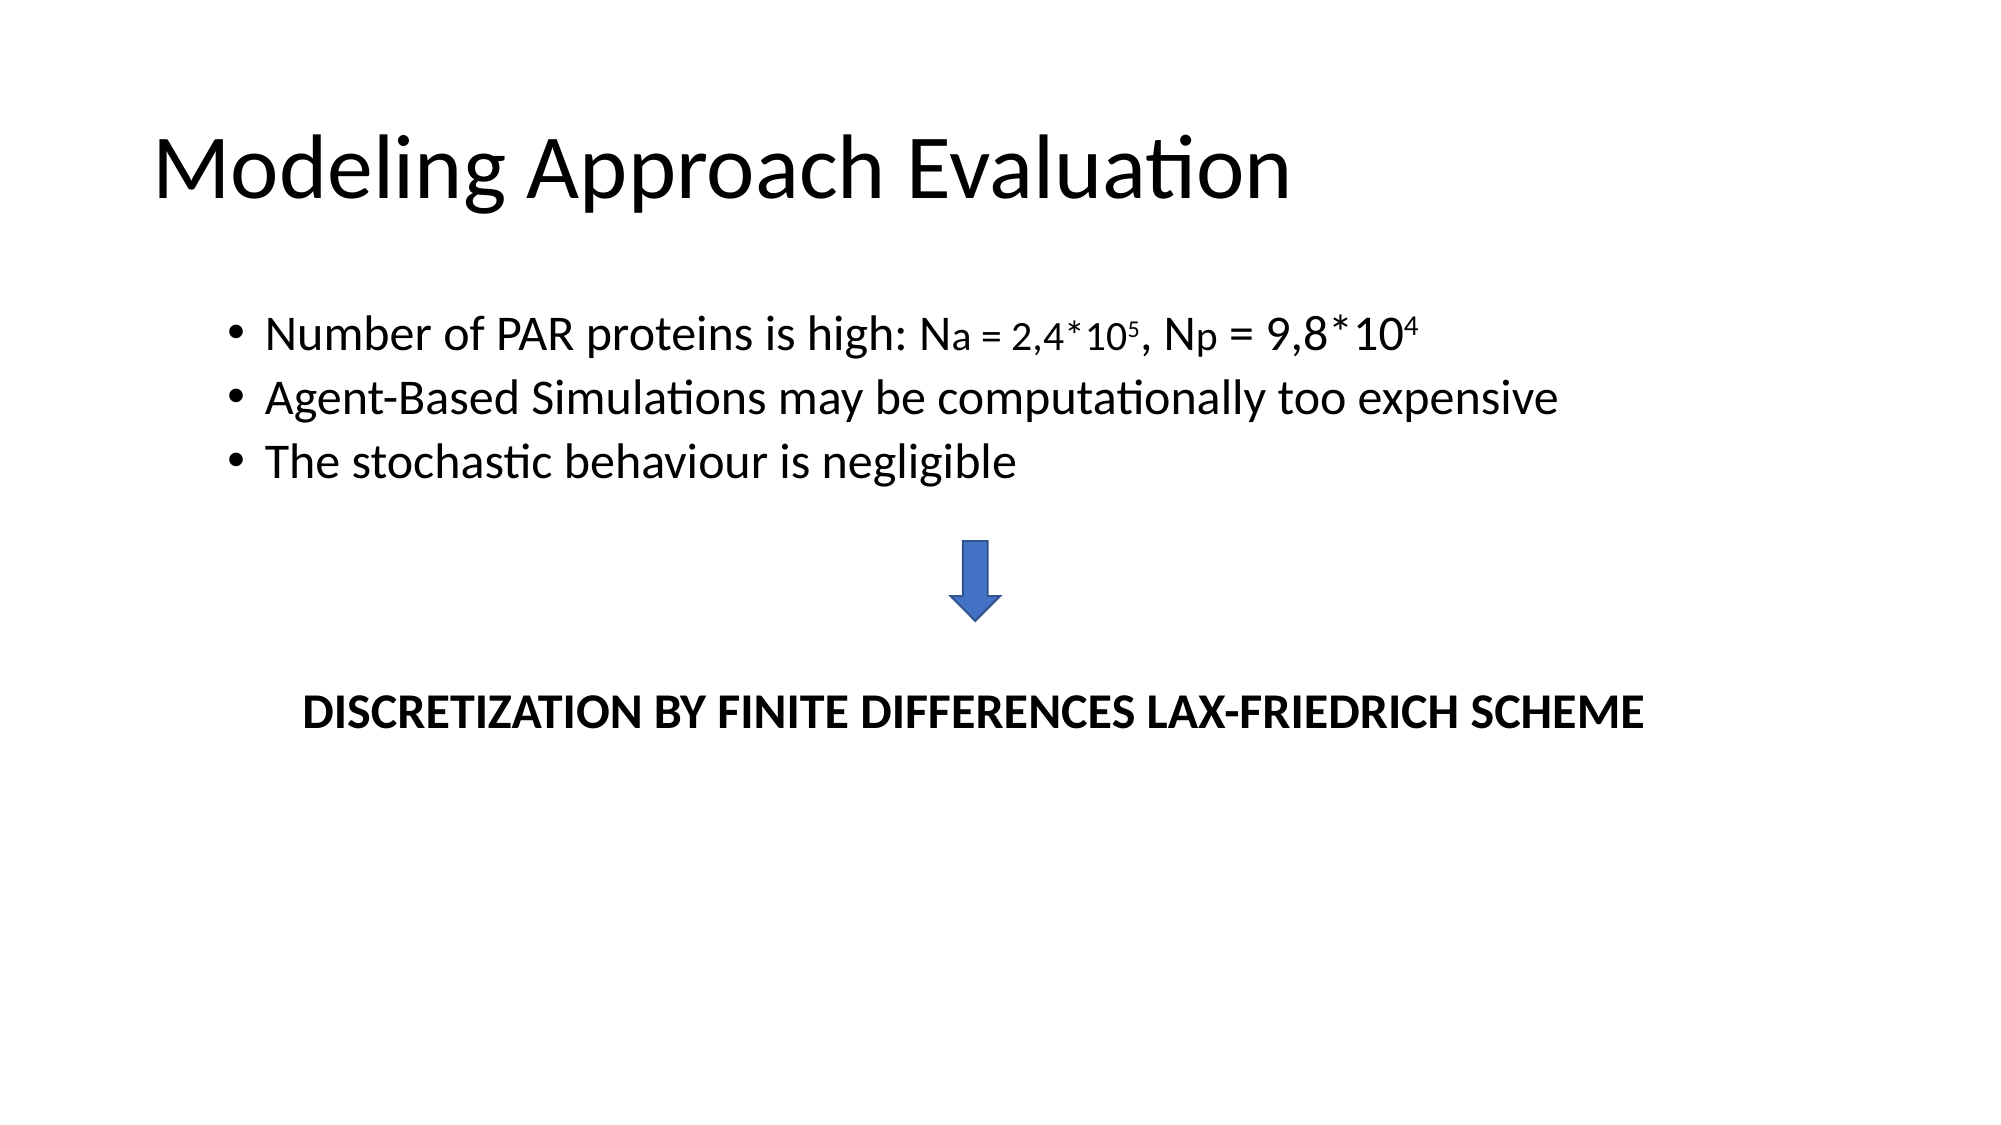

# Modeling Approach Evaluation
Number of PAR proteins is high: Na = 2,4*105, Np = 9,8*104
Agent-Based Simulations may be computationally too expensive
The stochastic behaviour is negligible

DISCRETIZATION BY FINITE DIFFERENCES LAX-FRIEDRICH SCHEME